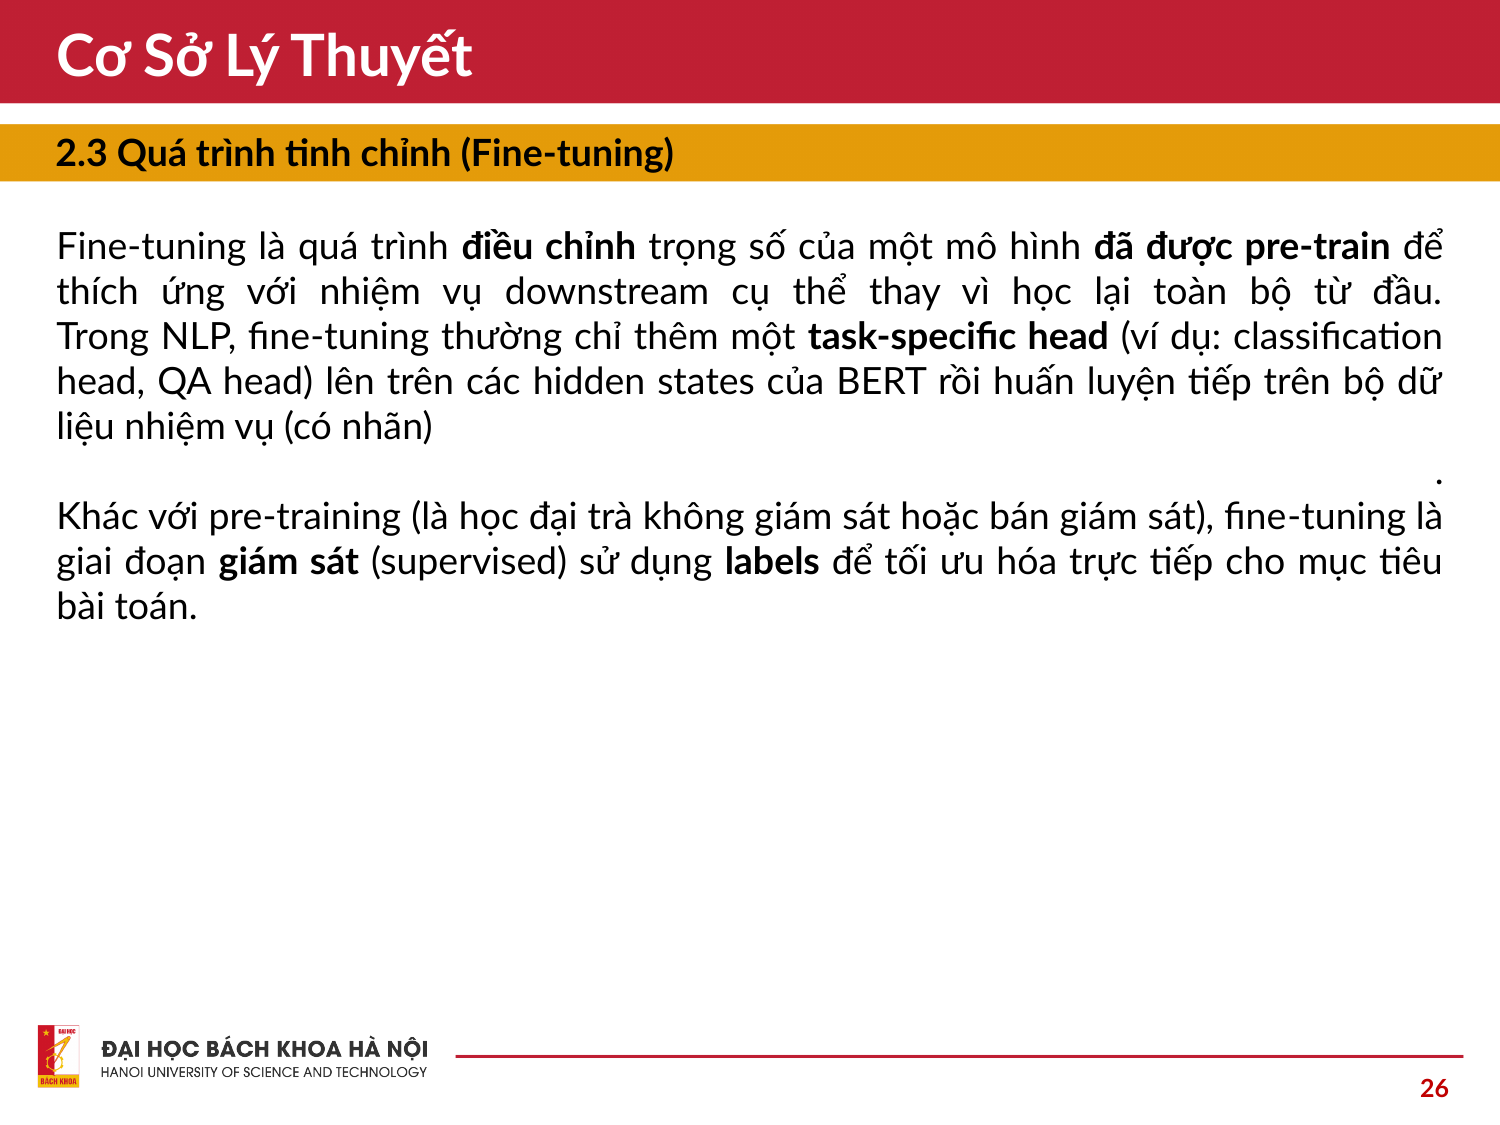

# Cơ Sở Lý Thuyết
2.3 Quá trình tinh chỉnh (Fine-tuning)
Fine‑tuning là quá trình điều chỉnh trọng số của một mô hình đã được pre‑train để thích ứng với nhiệm vụ downstream cụ thể thay vì học lại toàn bộ từ đầu.
Trong NLP, fine‑tuning thường chỉ thêm một task‑specific head (ví dụ: classification head, QA head) lên trên các hidden states của BERT rồi huấn luyện tiếp trên bộ dữ liệu nhiệm vụ (có nhãn)
 .
Khác với pre‑training (là học đại trà không giám sát hoặc bán giám sát), fine‑tuning là giai đoạn giám sát (supervised) sử dụng labels để tối ưu hóa trực tiếp cho mục tiêu bài toán.
26